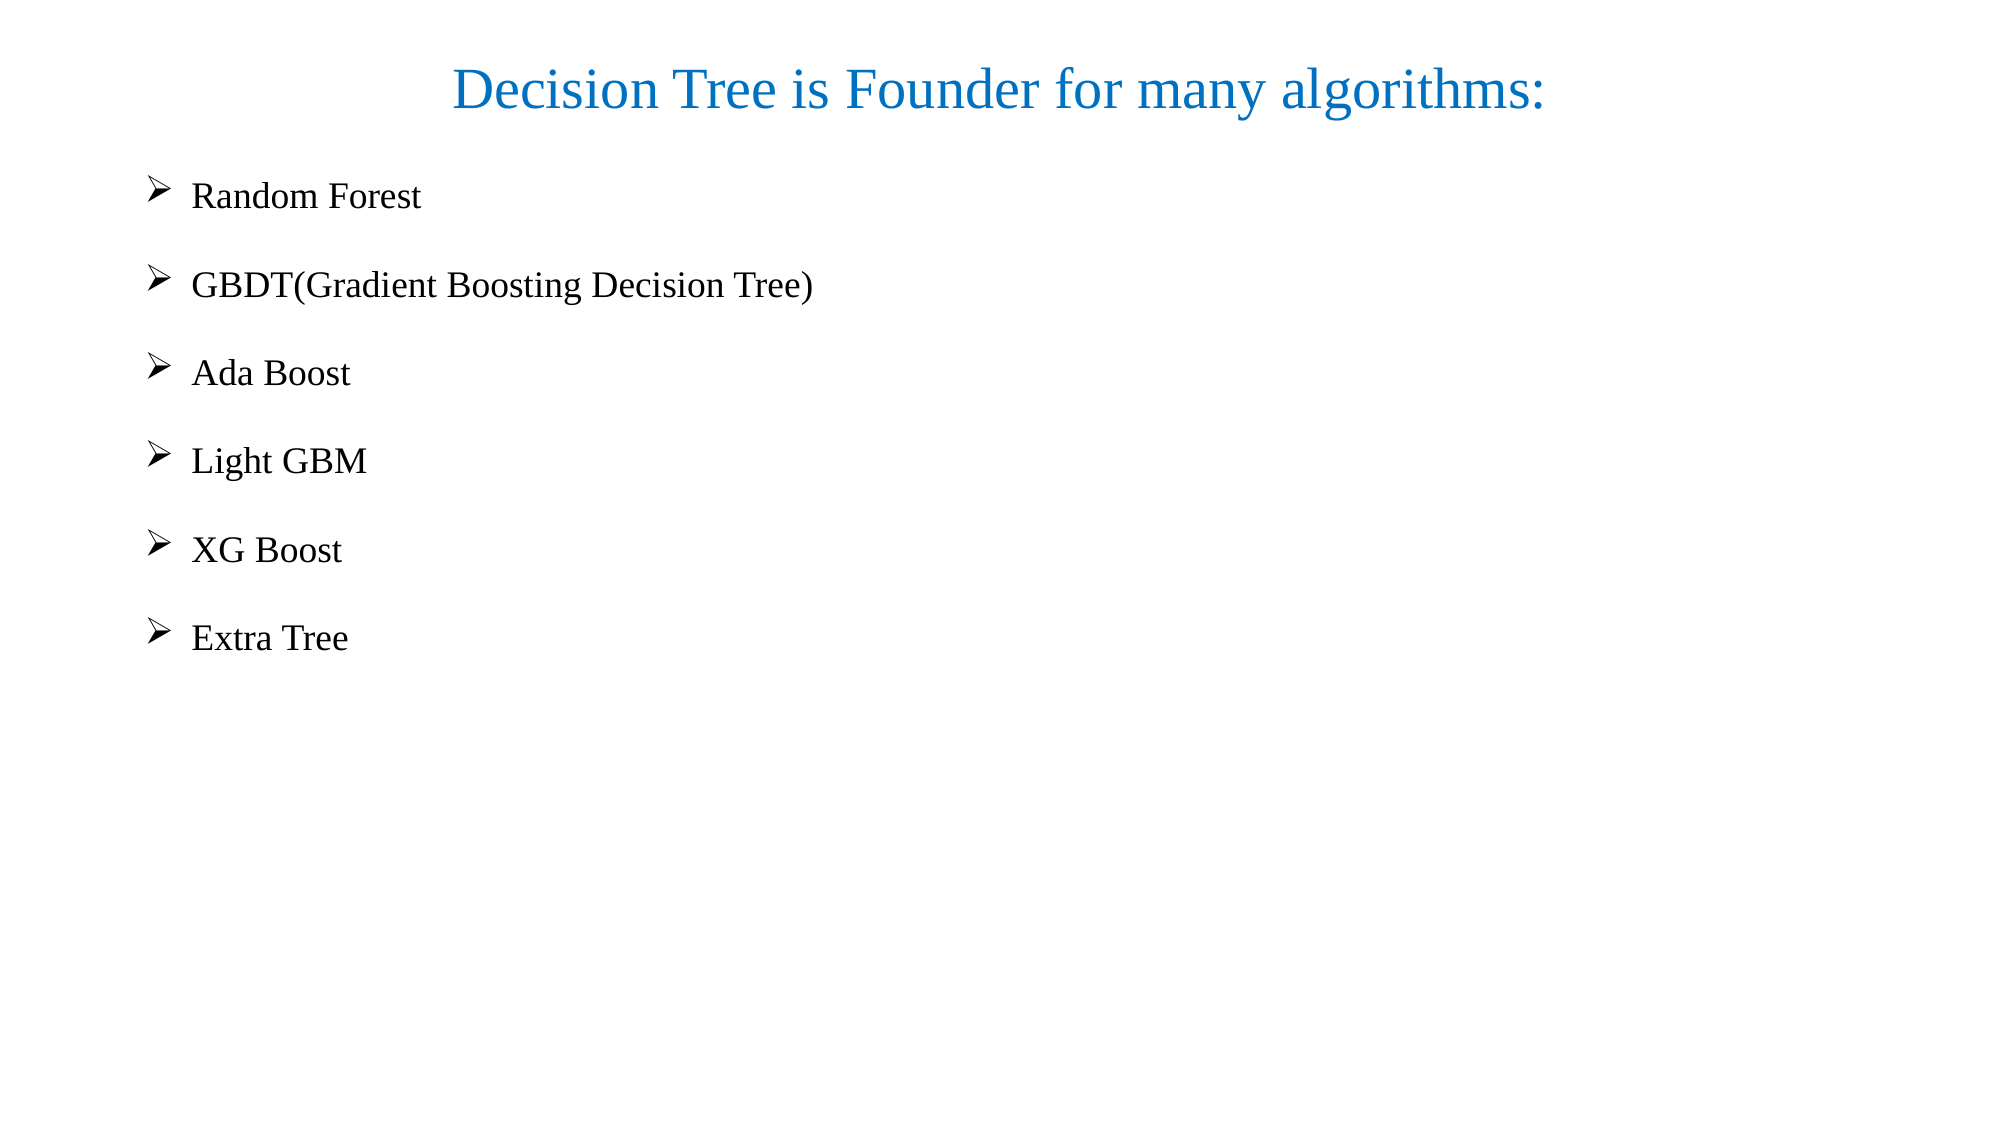

# Decision Tree is Founder for many algorithms:
Random Forest
GBDT(Gradient Boosting Decision Tree)
Ada Boost
Light GBM
XG Boost
Extra Tree

Fig: Tree [15]